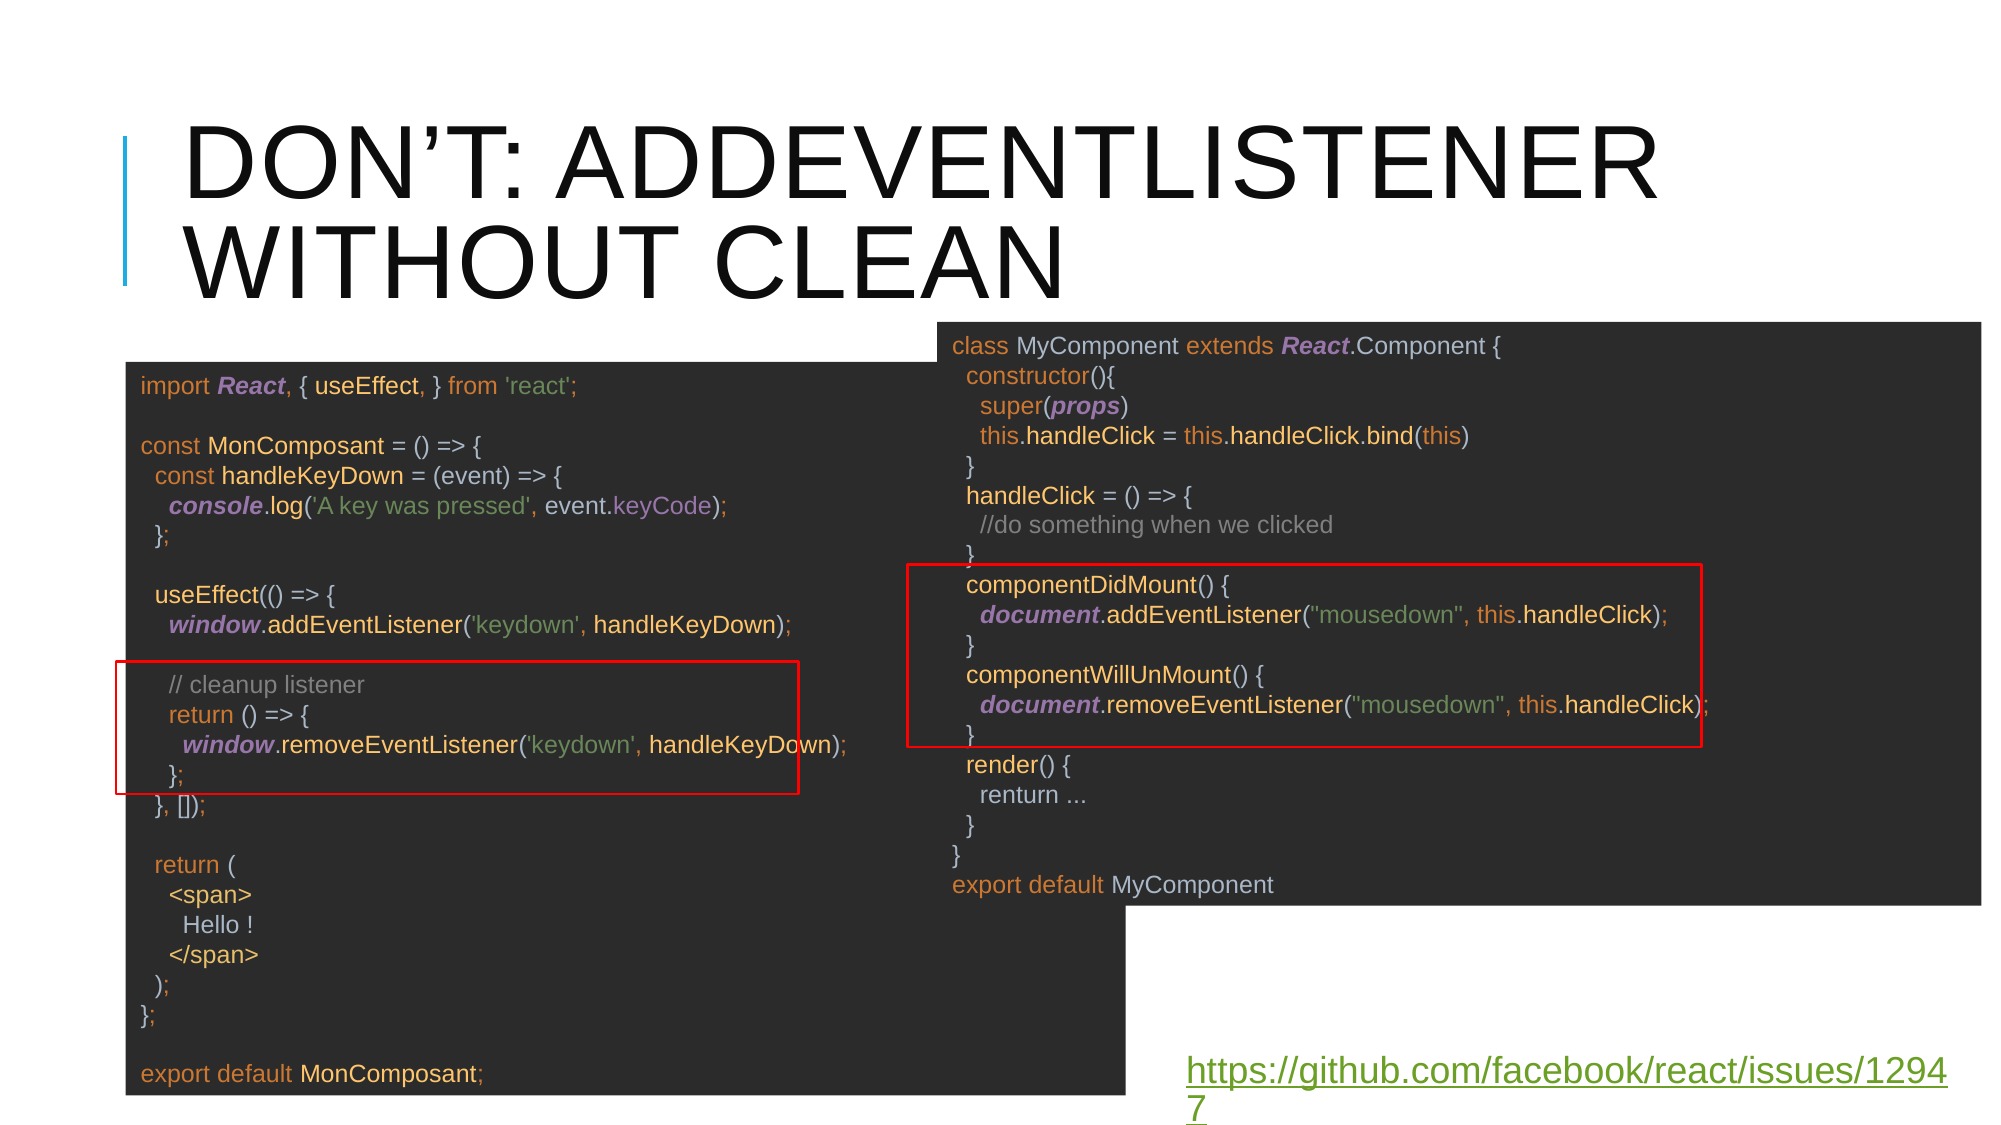

# DON’T: addEventListener without clean
class MyComponent extends React.Component {
  constructor(){
    super(props)
    this.handleClick = this.handleClick.bind(this)
  }
  handleClick = () => {
    //do something when we clicked
  }
  componentDidMount() {
    document.addEventListener("mousedown", this.handleClick);
  }
  componentWillUnMount() {
    document.removeEventListener("mousedown", this.handleClick);
  }
  render() {
    renturn ...
  }
}
export default MyComponent
import React, { useEffect, } from 'react';
const MonComposant = () => {
  const handleKeyDown = (event) => {
    console.log('A key was pressed', event.keyCode);
  };
  useEffect(() => {
    window.addEventListener('keydown', handleKeyDown);
    // cleanup listener
    return () => {
      window.removeEventListener('keydown', handleKeyDown);
    };
  }, []);
  return (
    <span>
      Hello !
    </span>
  );
};
export default MonComposant;

https://github.com/facebook/react/issues/12947